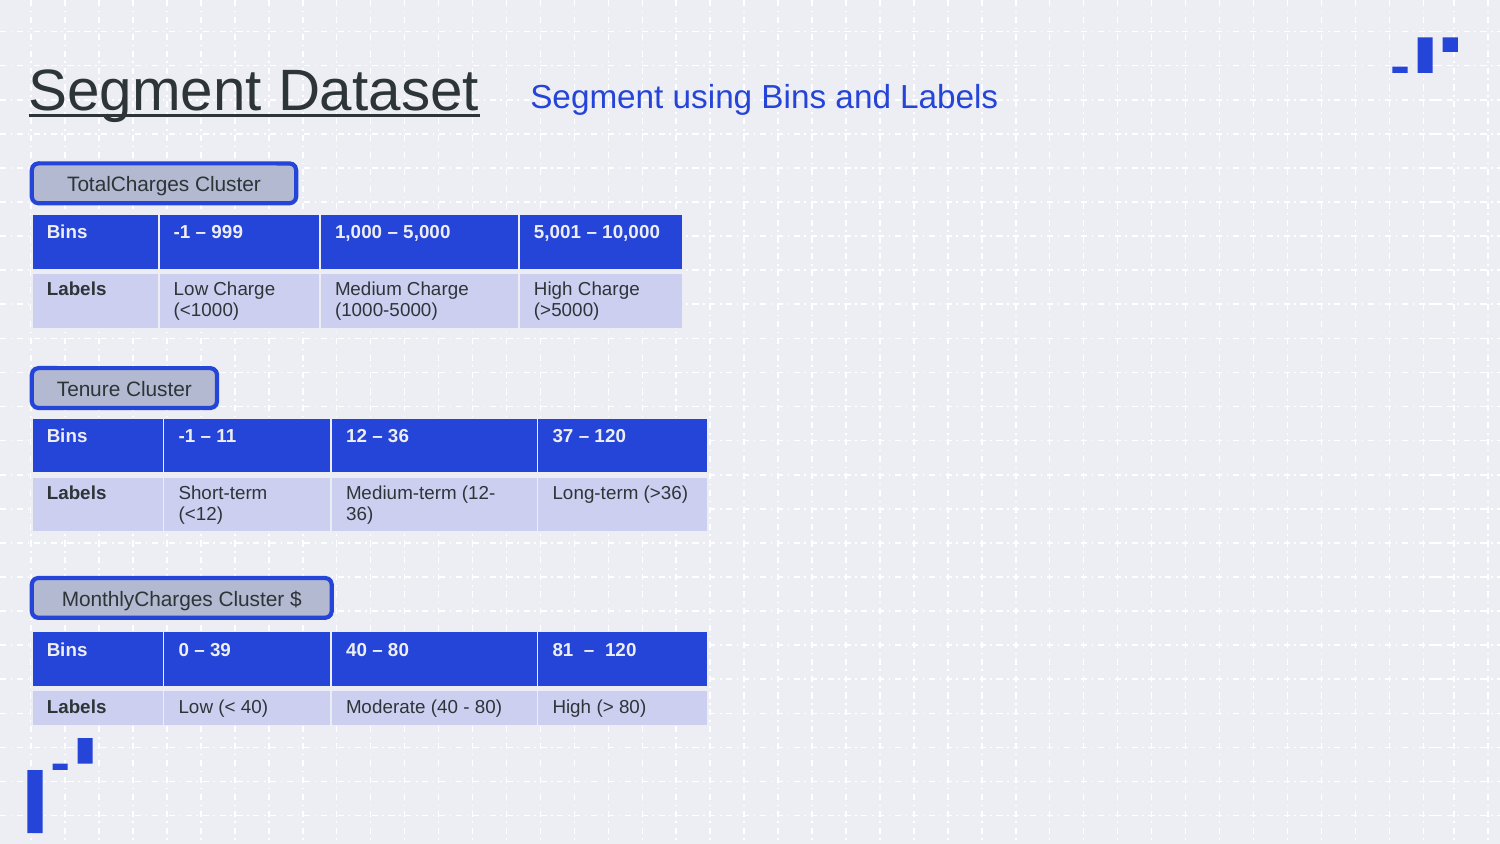

# Segment Dataset
Segment using Bins and Labels
TotalCharges Cluster
| Bins | -1 – 999 | 1,000 – 5,000 | 5,001 – 10,000 |
| --- | --- | --- | --- |
| Labels | Low Charge (<1000) | Medium Charge (1000-5000) | High Charge (>5000) |
Tenure Cluster
| Bins | -1 – 11 | 12 – 36 | 37 – 120 |
| --- | --- | --- | --- |
| Labels | Short-term (<12) | Medium-term (12-36) | Long-term (>36) |
MonthlyCharges Cluster $
| Bins | 0 – 39 | 40 – 80 | 81 – 120 |
| --- | --- | --- | --- |
| Labels | Low (< 40) | Moderate (40 - 80) | High (> 80) |